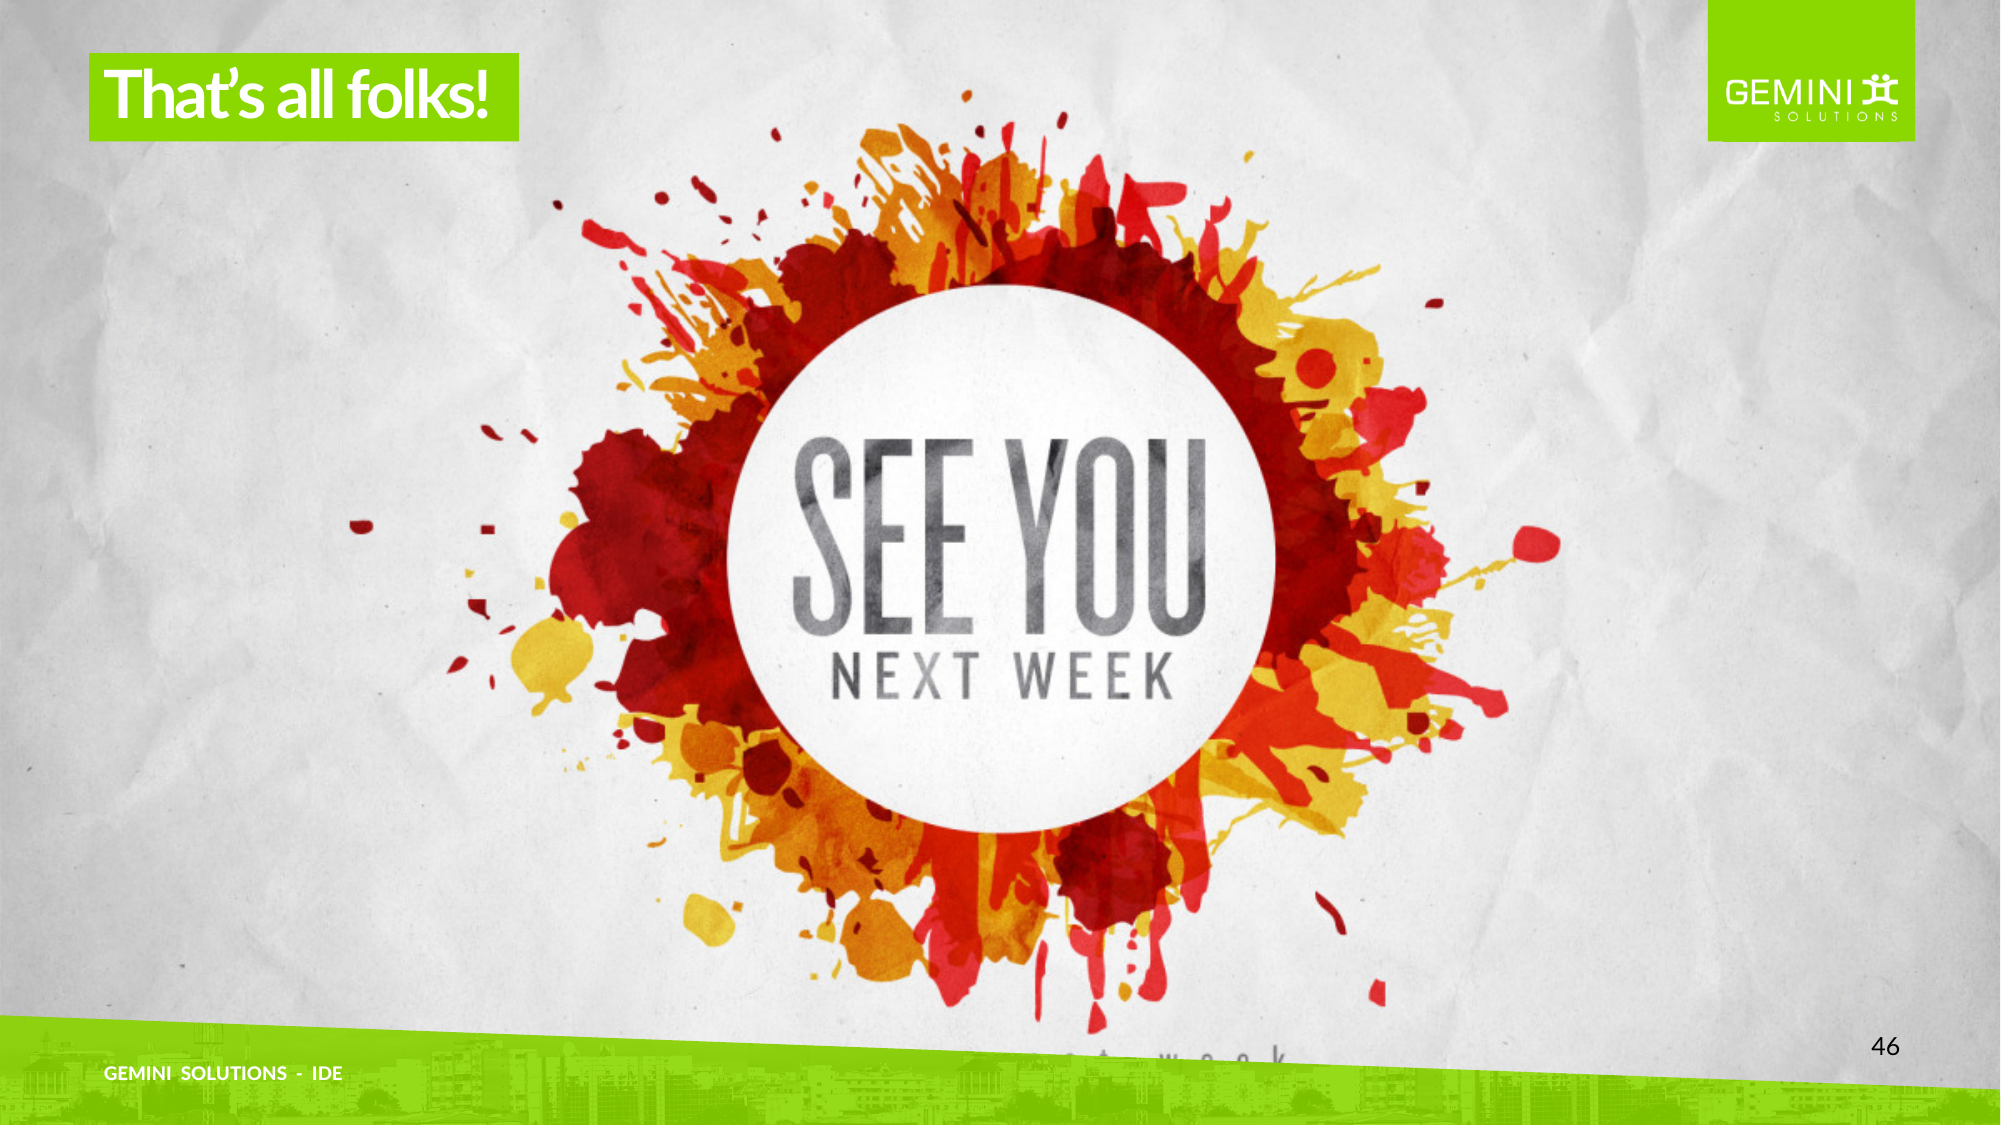

# That’s all folks!
46
GEMINI  SOLUTIONS  -  IDE